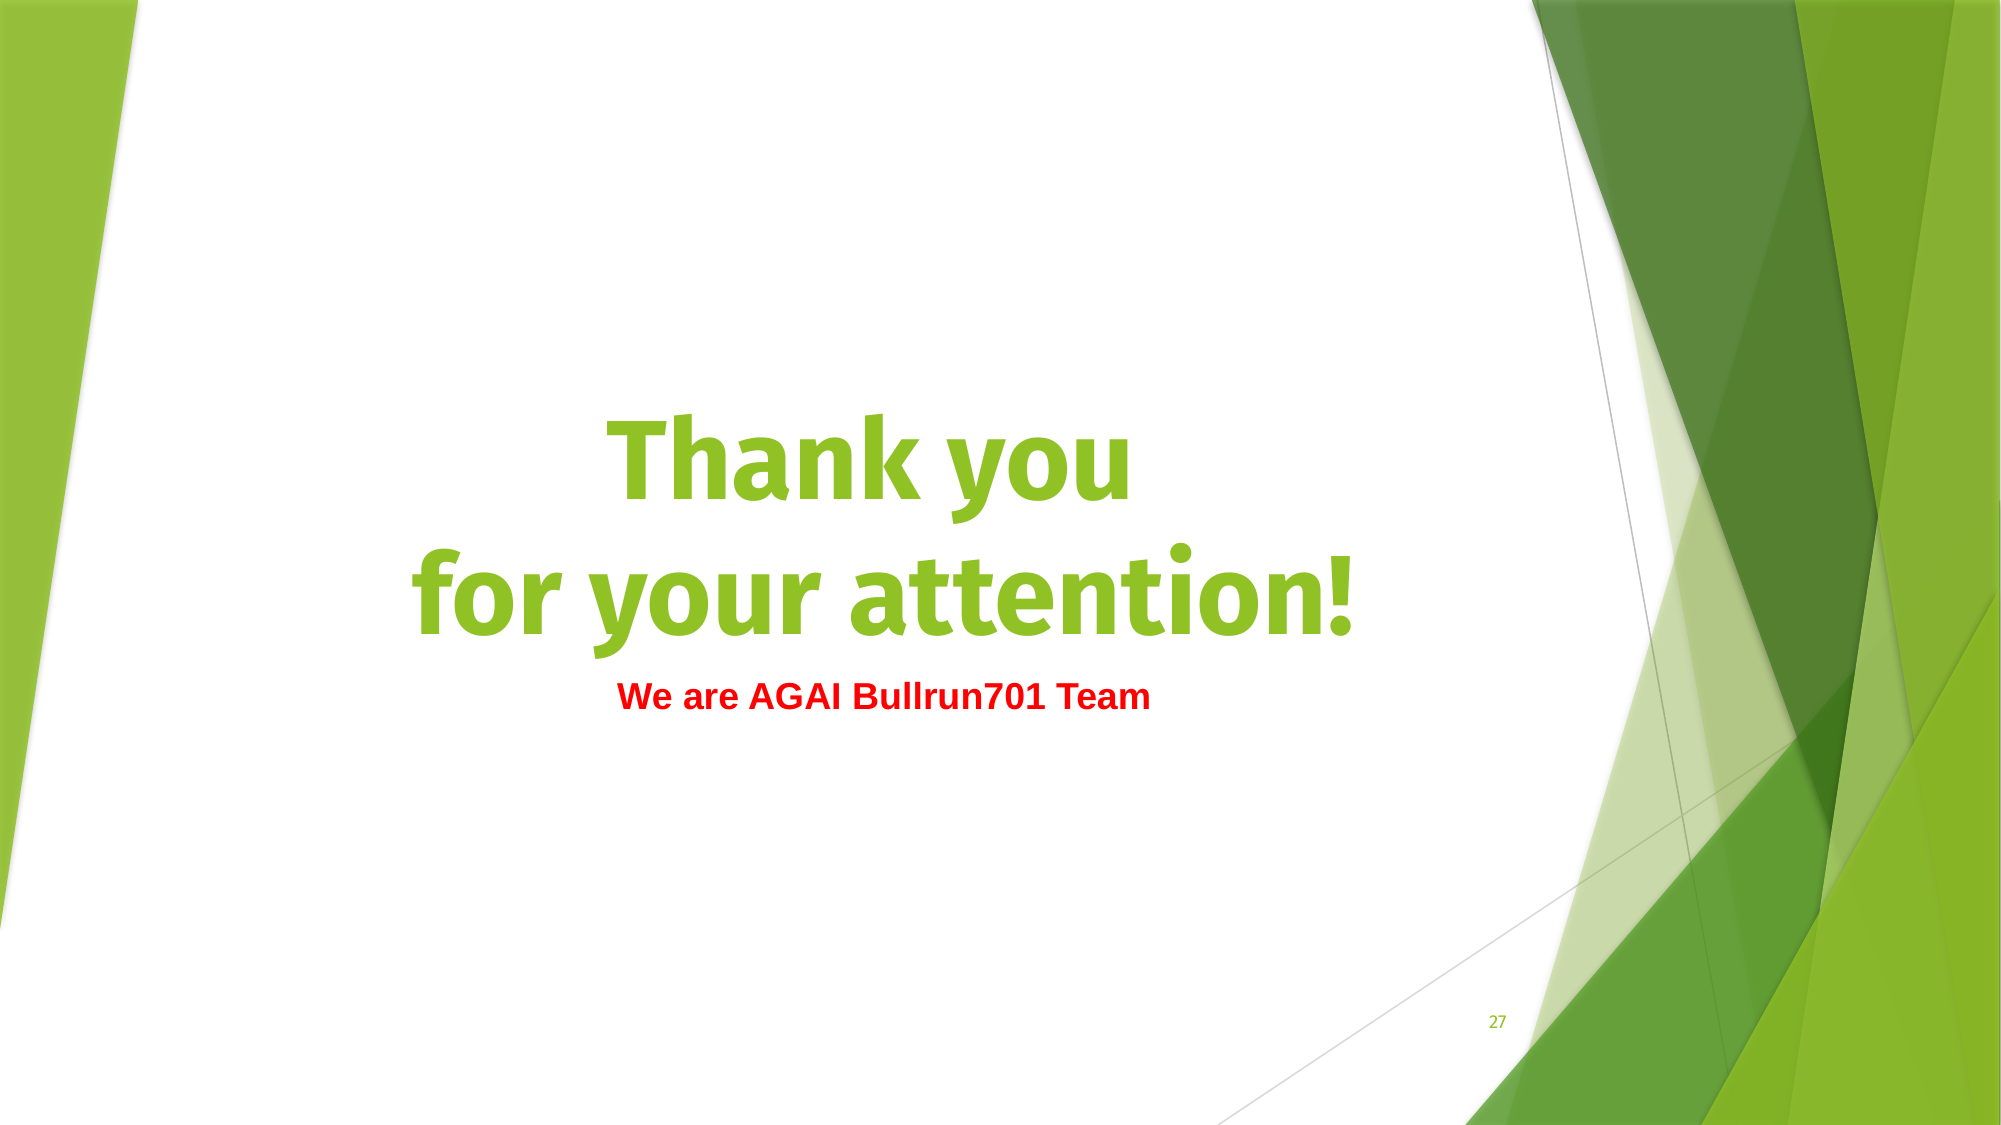

# Thank you for your attention!
We are AGAI Bullrun701 Team

27